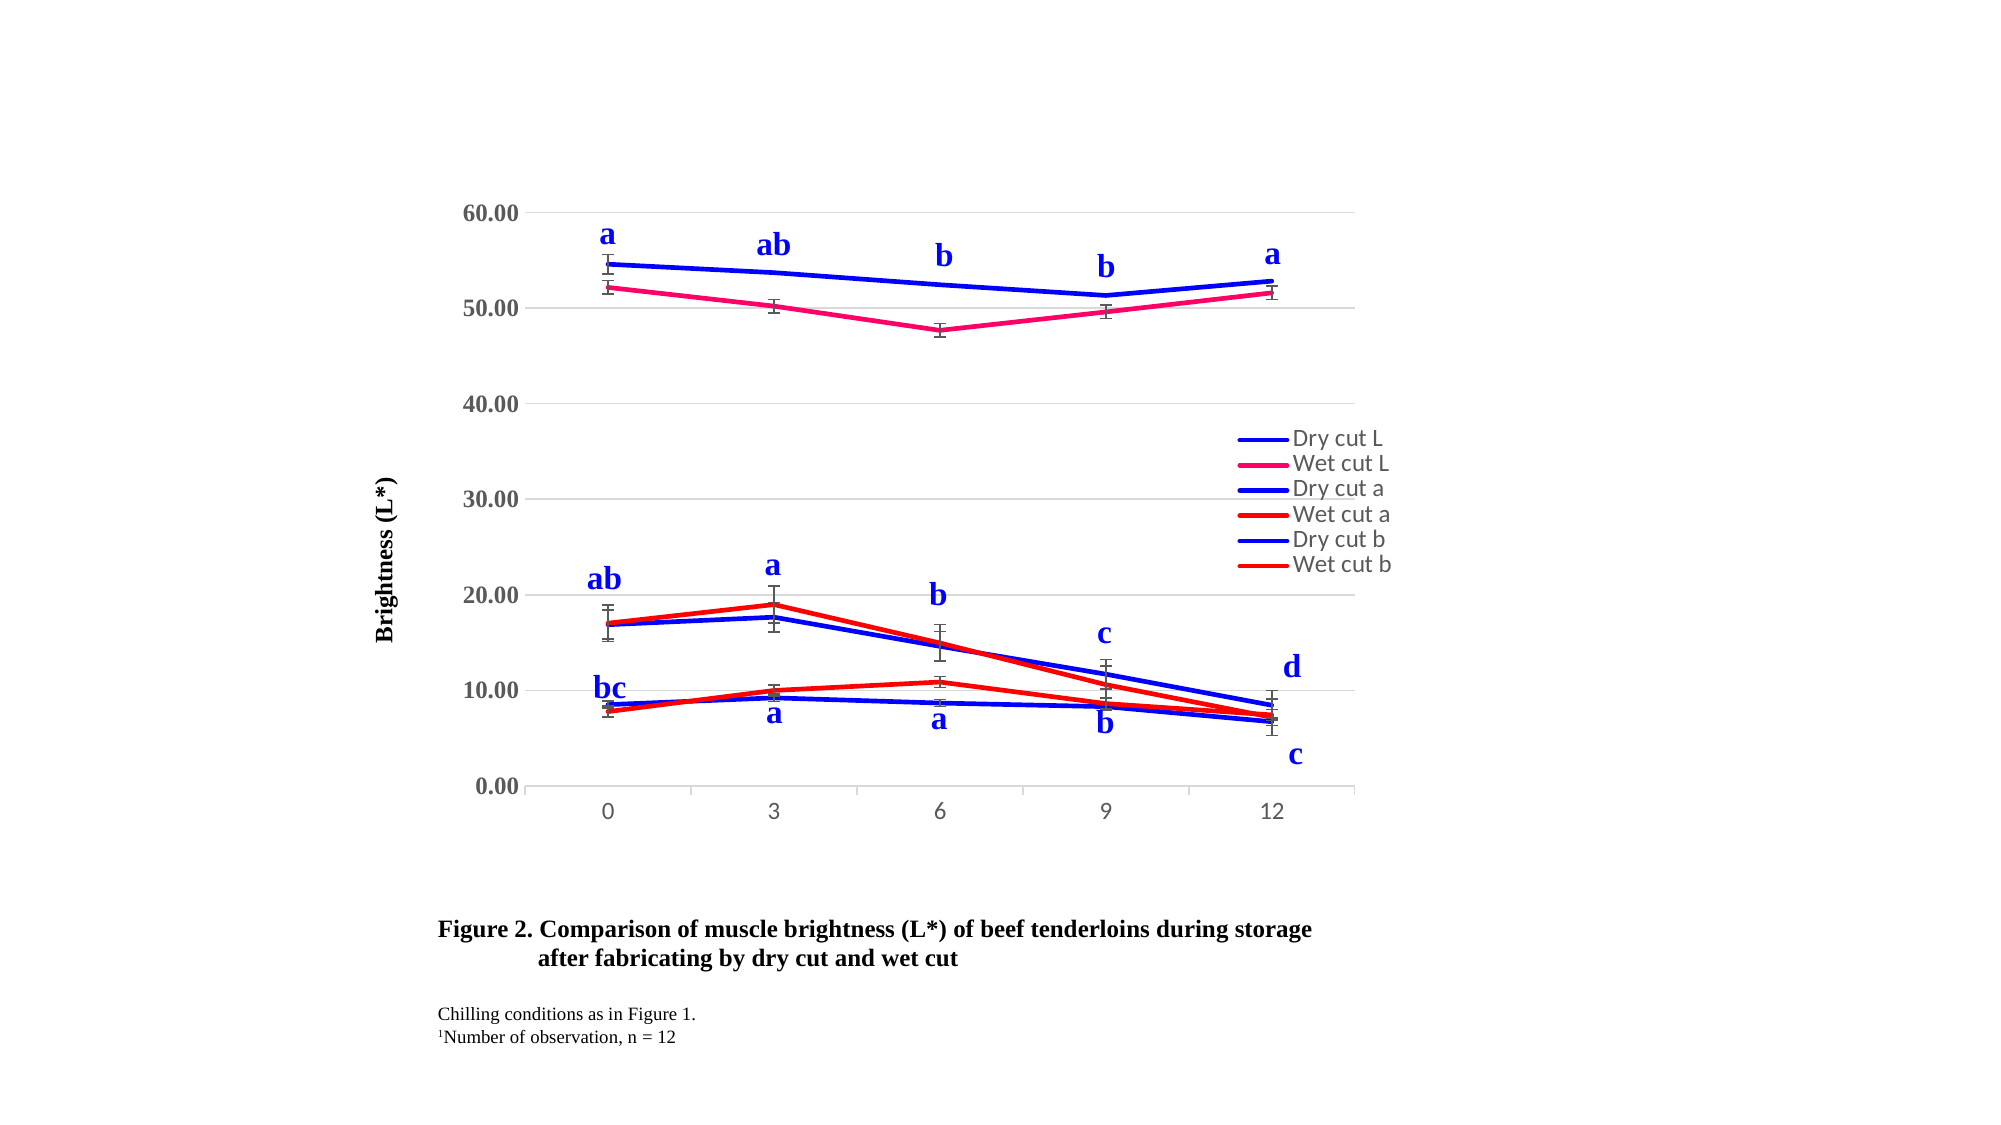

### Chart

| Category | Dry cut L | Wet cut L | Dry cut a | Wet cut a | Dry cut b | Wet cut b |
|---|---|---|---|---|---|---|
| 0 | 54.5933 | 52.1683 | 16.87 | 17.02 | 8.5033 | 7.775 |
| 3 | 53.7108 | 50.2072 | 17.6528 | 18.9778 | 9.2128 | 9.9831 |
| 6 | 52.4431 | 47.6731 | 14.6069 | 14.9542 | 8.6681 | 10.87 |
| 9 | 51.3267 | 49.6011 | 11.6878 | 10.5978 | 8.2933 | 8.61 |
| 12 | 52.83 | 51.6 | 8.4394 | 7.1789 | 6.7139 | 7.4239 |
 Brightness (L*)
a
ab
a
b
b
a
ab
b
c
d
bc
a
a
b
c
Figure 2. Comparison of muscle brightness (L*) of beef tenderloins during storage
                after fabricating by dry cut and wet cut

Chilling conditions as in Figure 1.
1Number of observation, n = 12